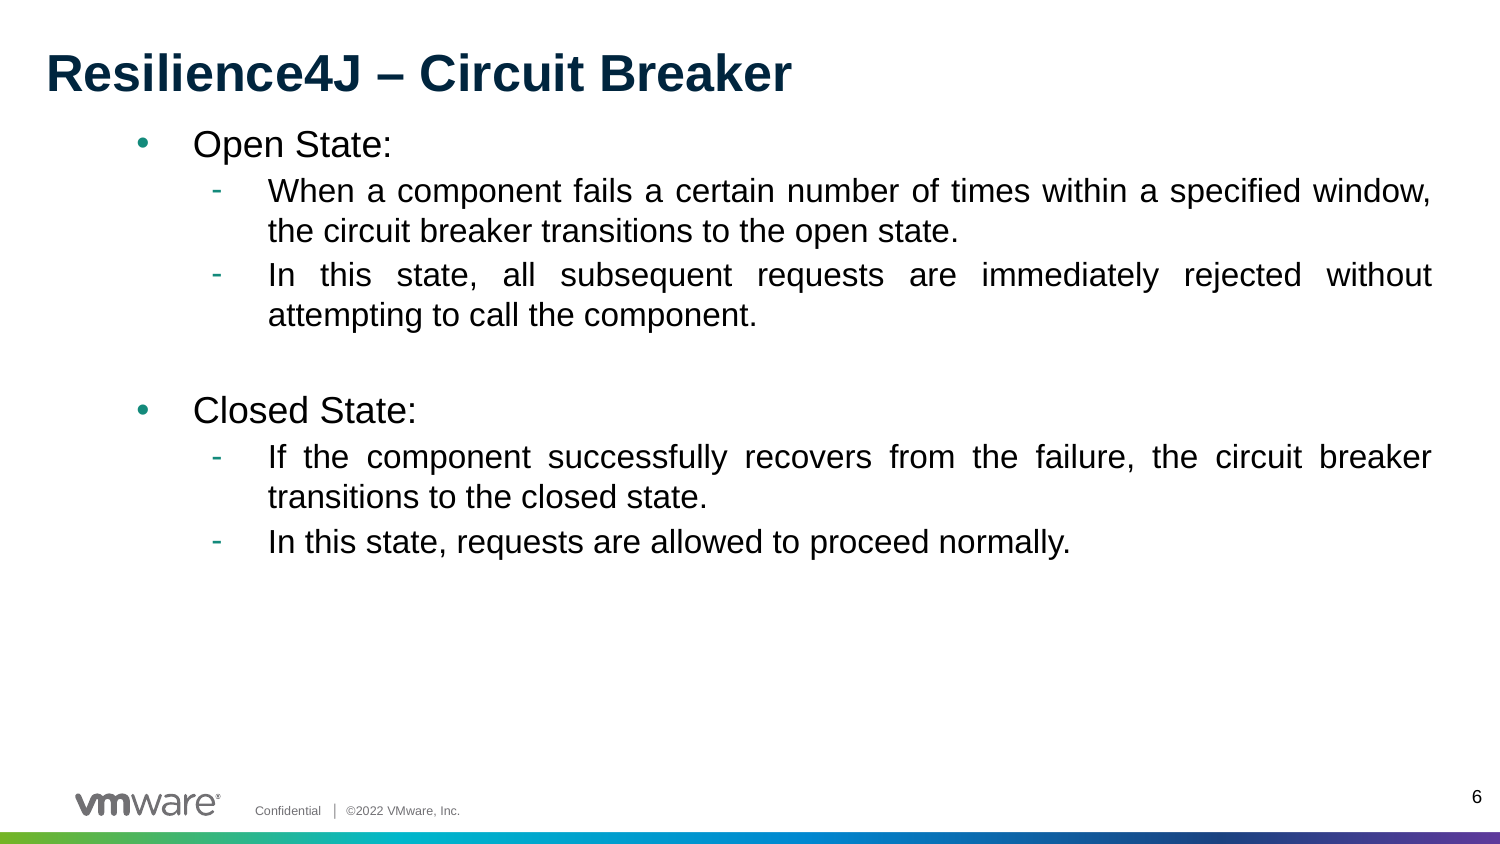

# Resilience4J – Circuit Breaker
Open State:
When a component fails a certain number of times within a specified window, the circuit breaker transitions to the open state.
In this state, all subsequent requests are immediately rejected without attempting to call the component.

Closed State:
If the component successfully recovers from the failure, the circuit breaker transitions to the closed state.
In this state, requests are allowed to proceed normally.
6